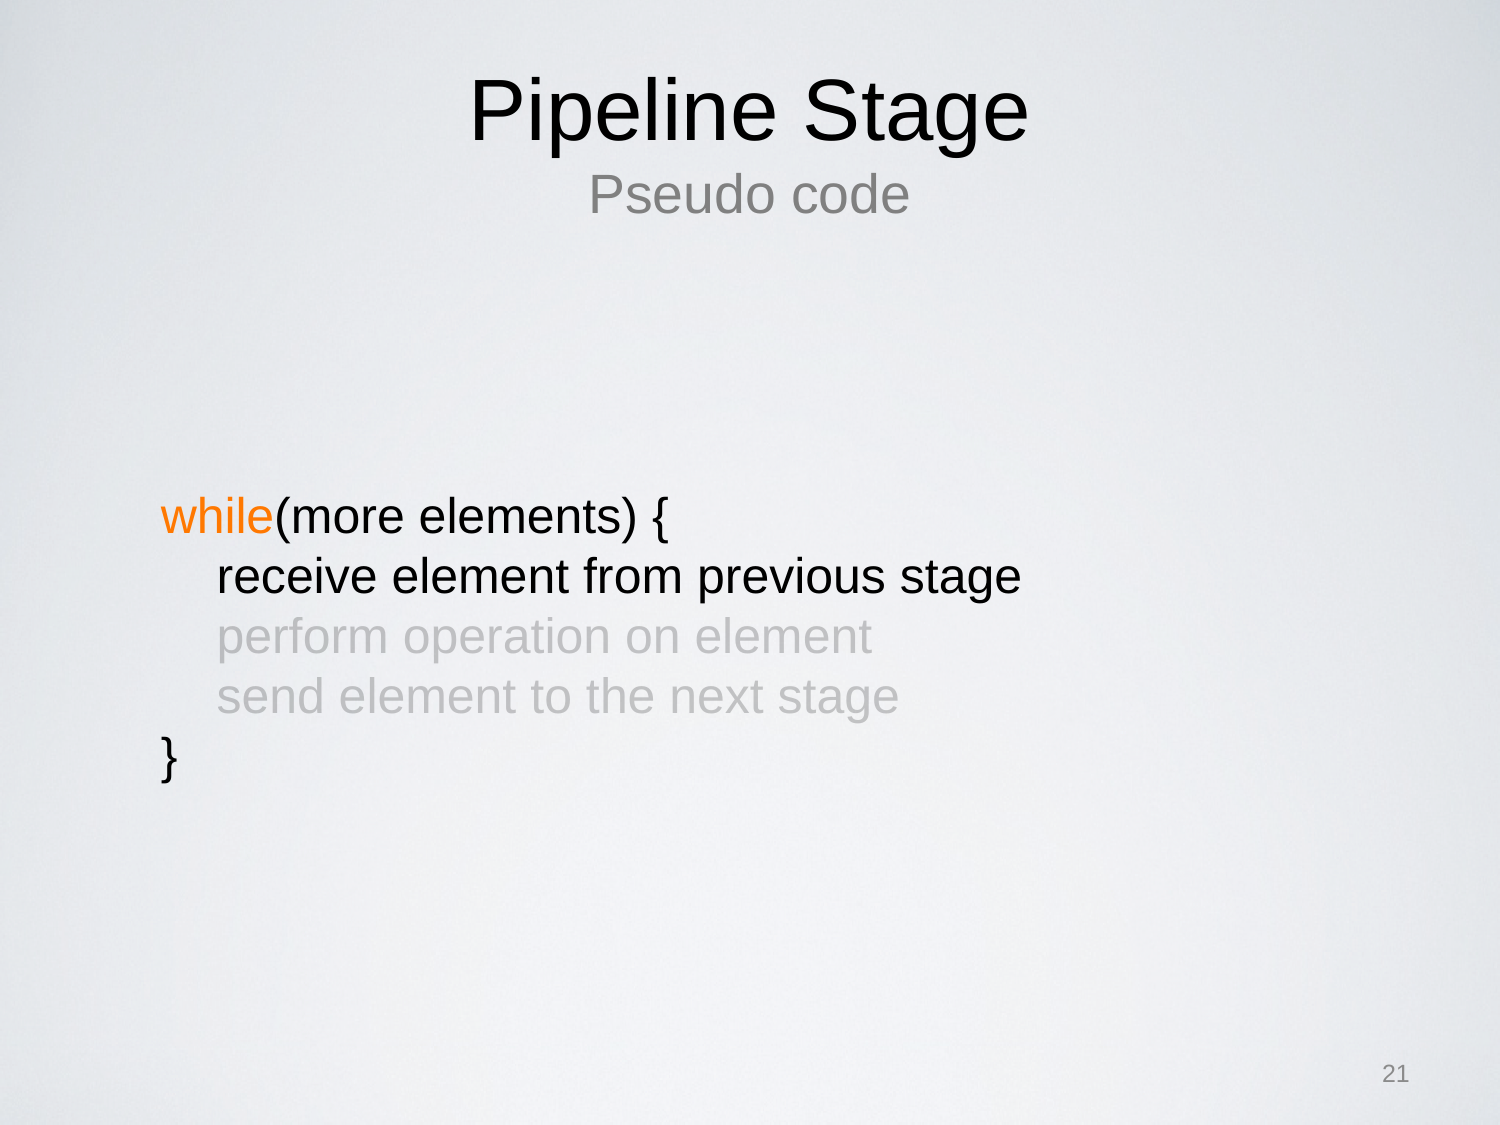

# Pipeline Stage Pseudo code
while(more elements) {
    receive element from previous stage
    perform operation on element
    send element to the next stage
}
21